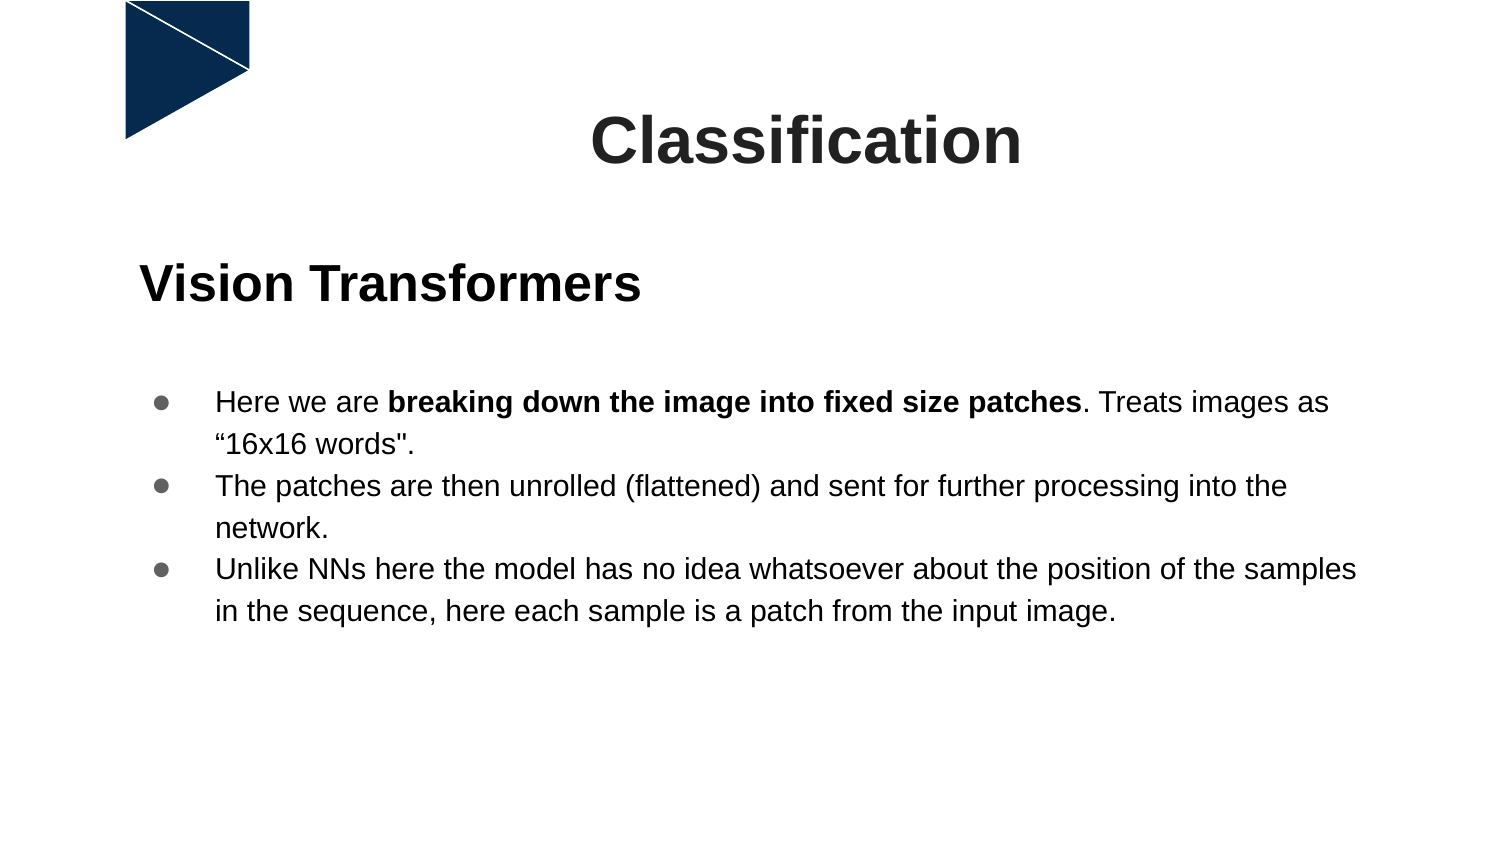

# Classification
Vision Transformers

Here we are breaking down the image into fixed size patches. Treats images as “16x16 words".
The patches are then unrolled (flattened) and sent for further processing into the network.
Unlike NNs here the model has no idea whatsoever about the position of the samples in the sequence, here each sample is a patch from the input image.